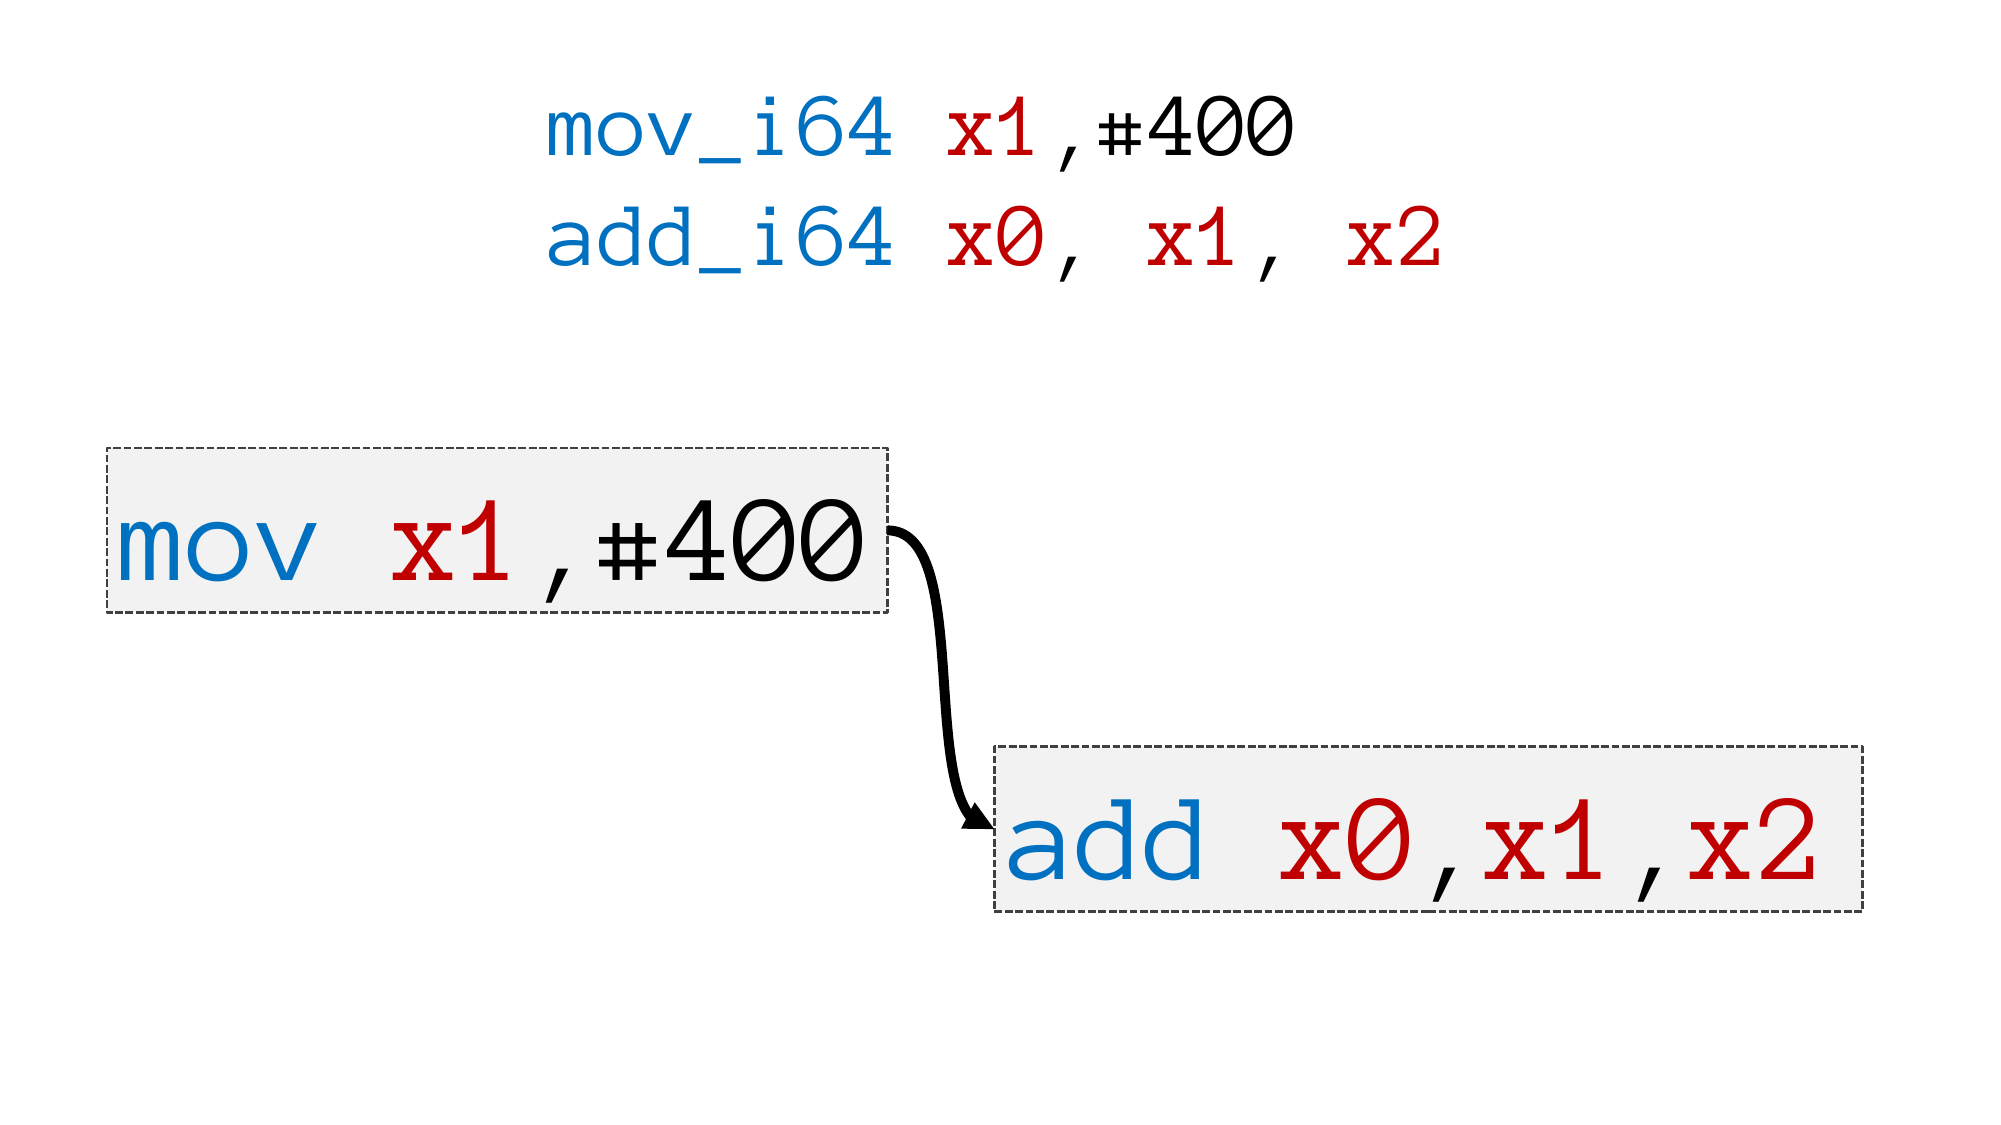

mov_i64 x1,#400
add_i64 x0, x1, x2

mov x1,#400
add x0,x1,x2